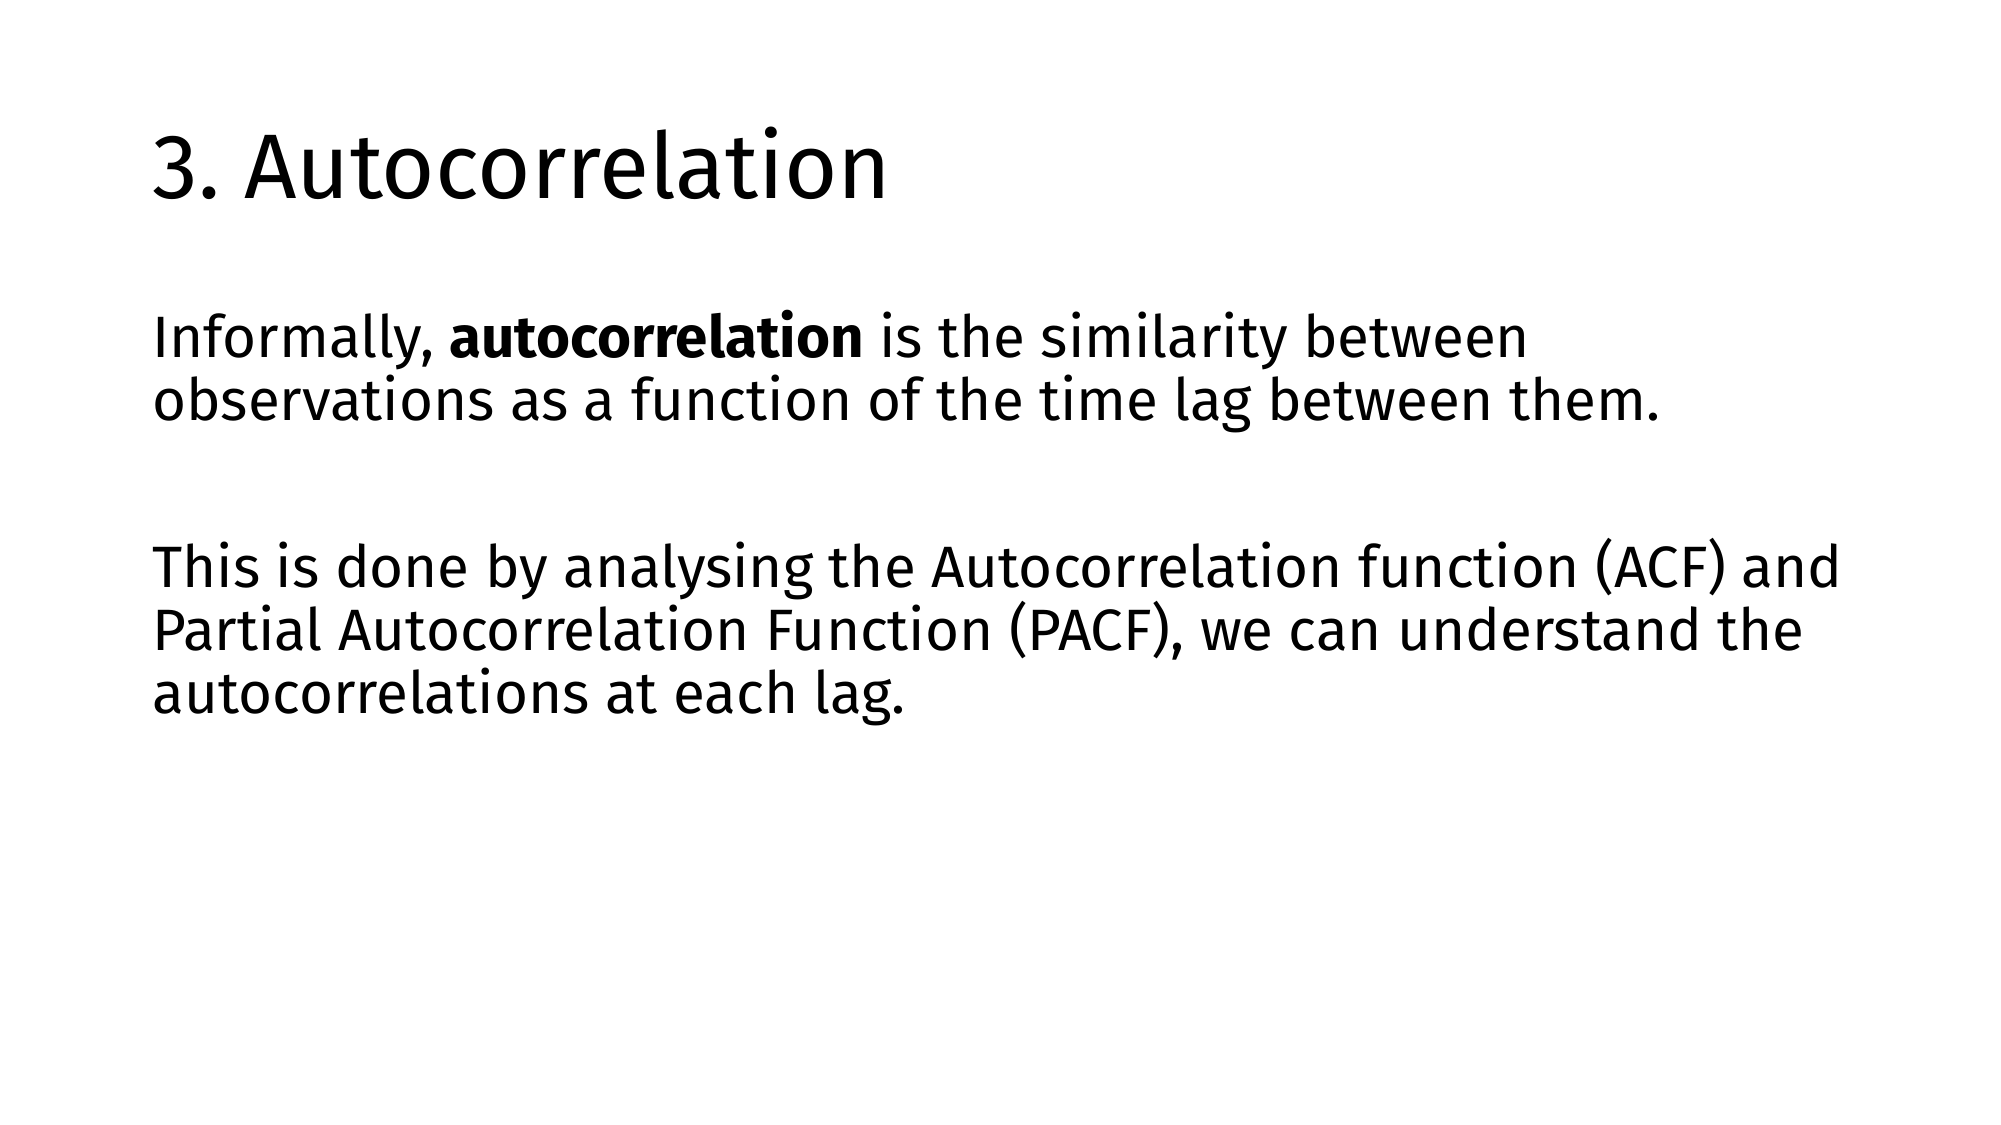

# 3. Autocorrelation
Informally, autocorrelation is the similarity between observations as a function of the time lag between them.

This is done by analysing the Autocorrelation function (ACF) and Partial Autocorrelation Function (PACF), we can understand the autocorrelations at each lag.